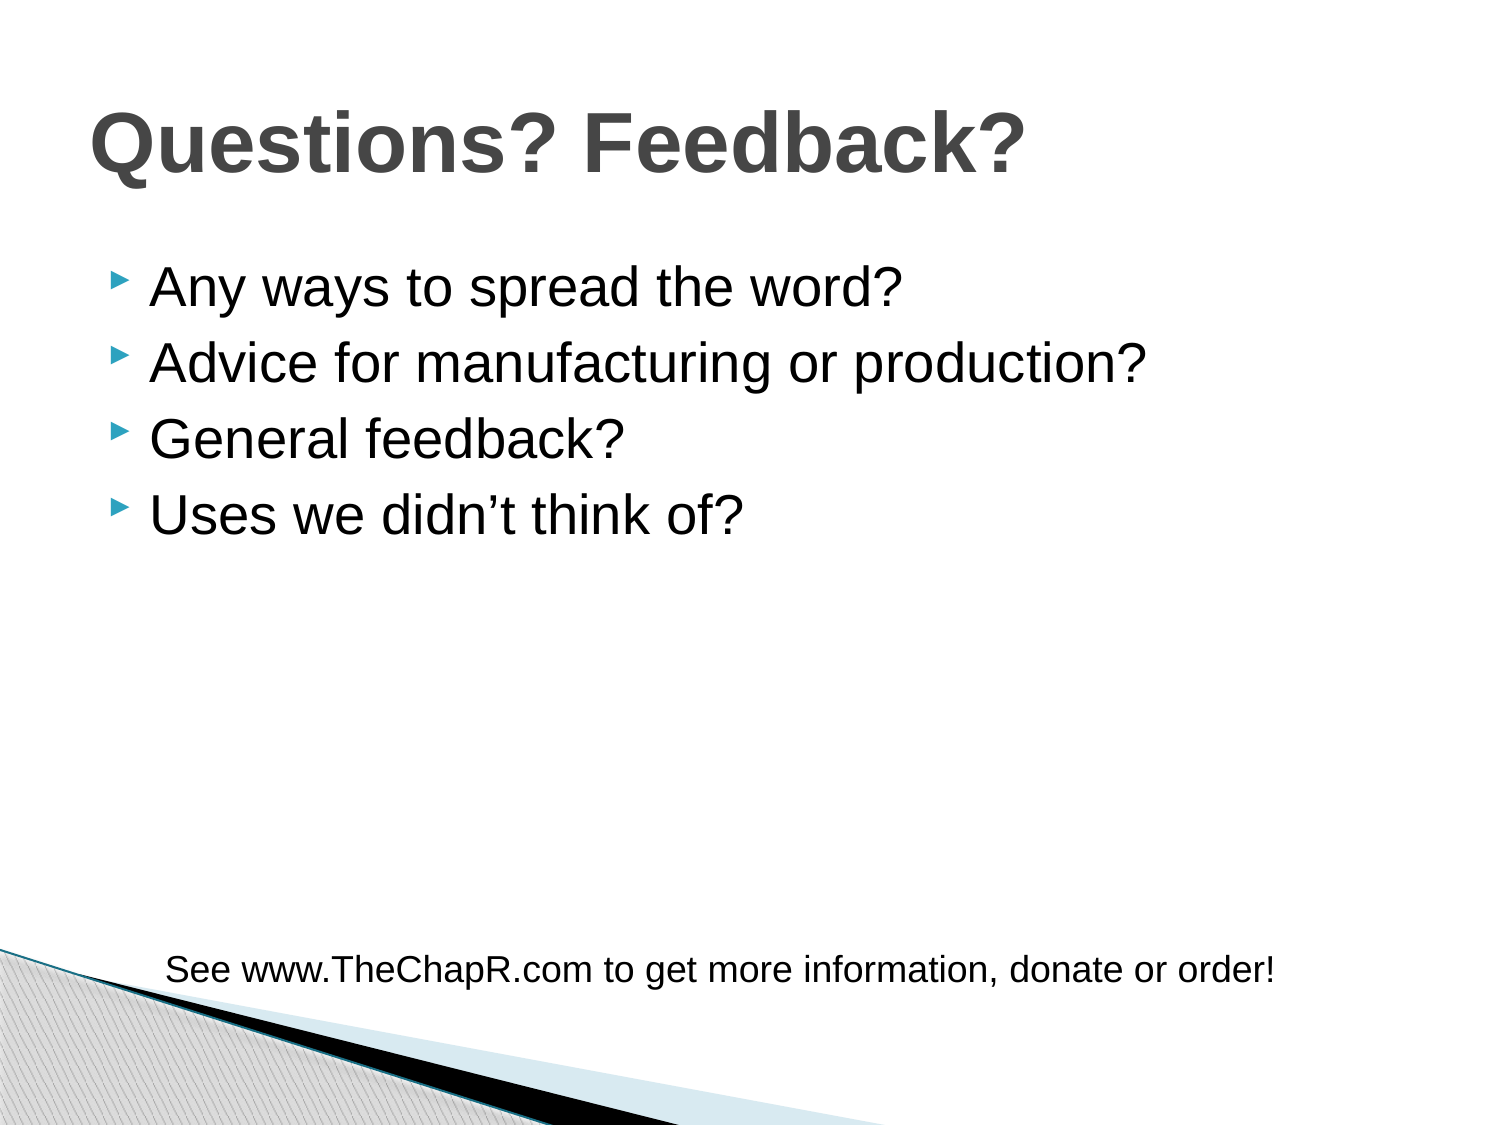

# Questions? Feedback?
Any ways to spread the word?
Advice for manufacturing or production?
General feedback?
Uses we didn’t think of?
See www.TheChapR.com to get more information, donate or order!